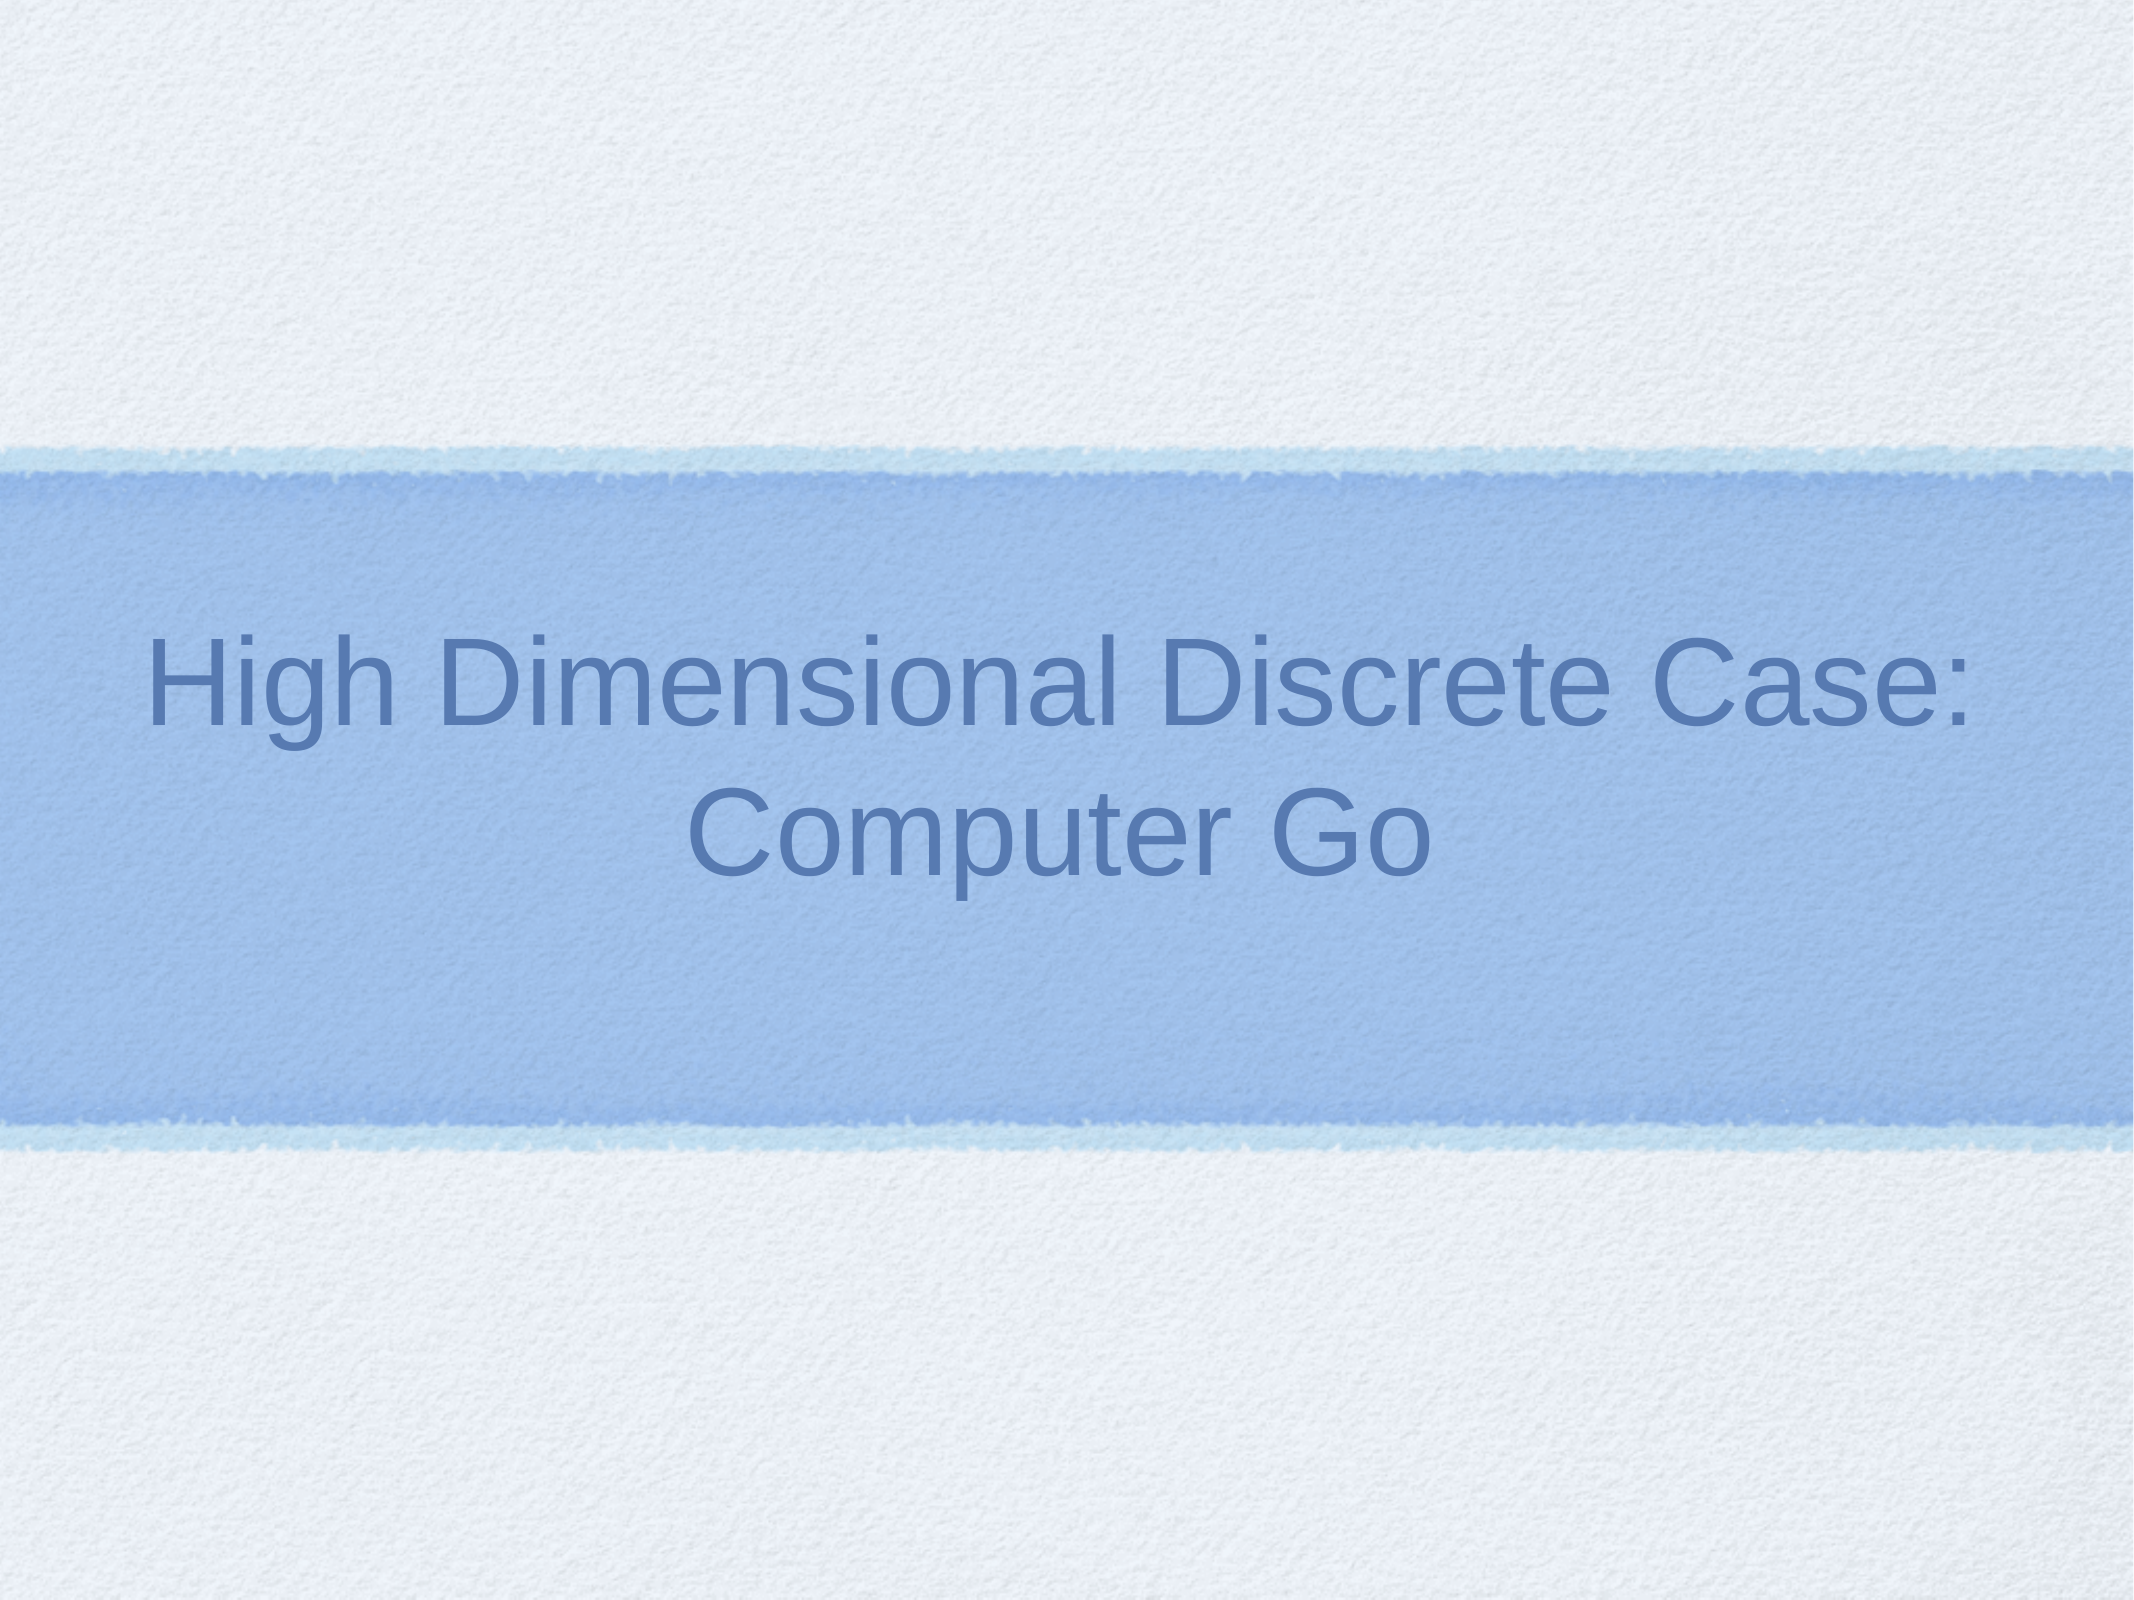

# High Dimensional Discrete Case: Computer Go